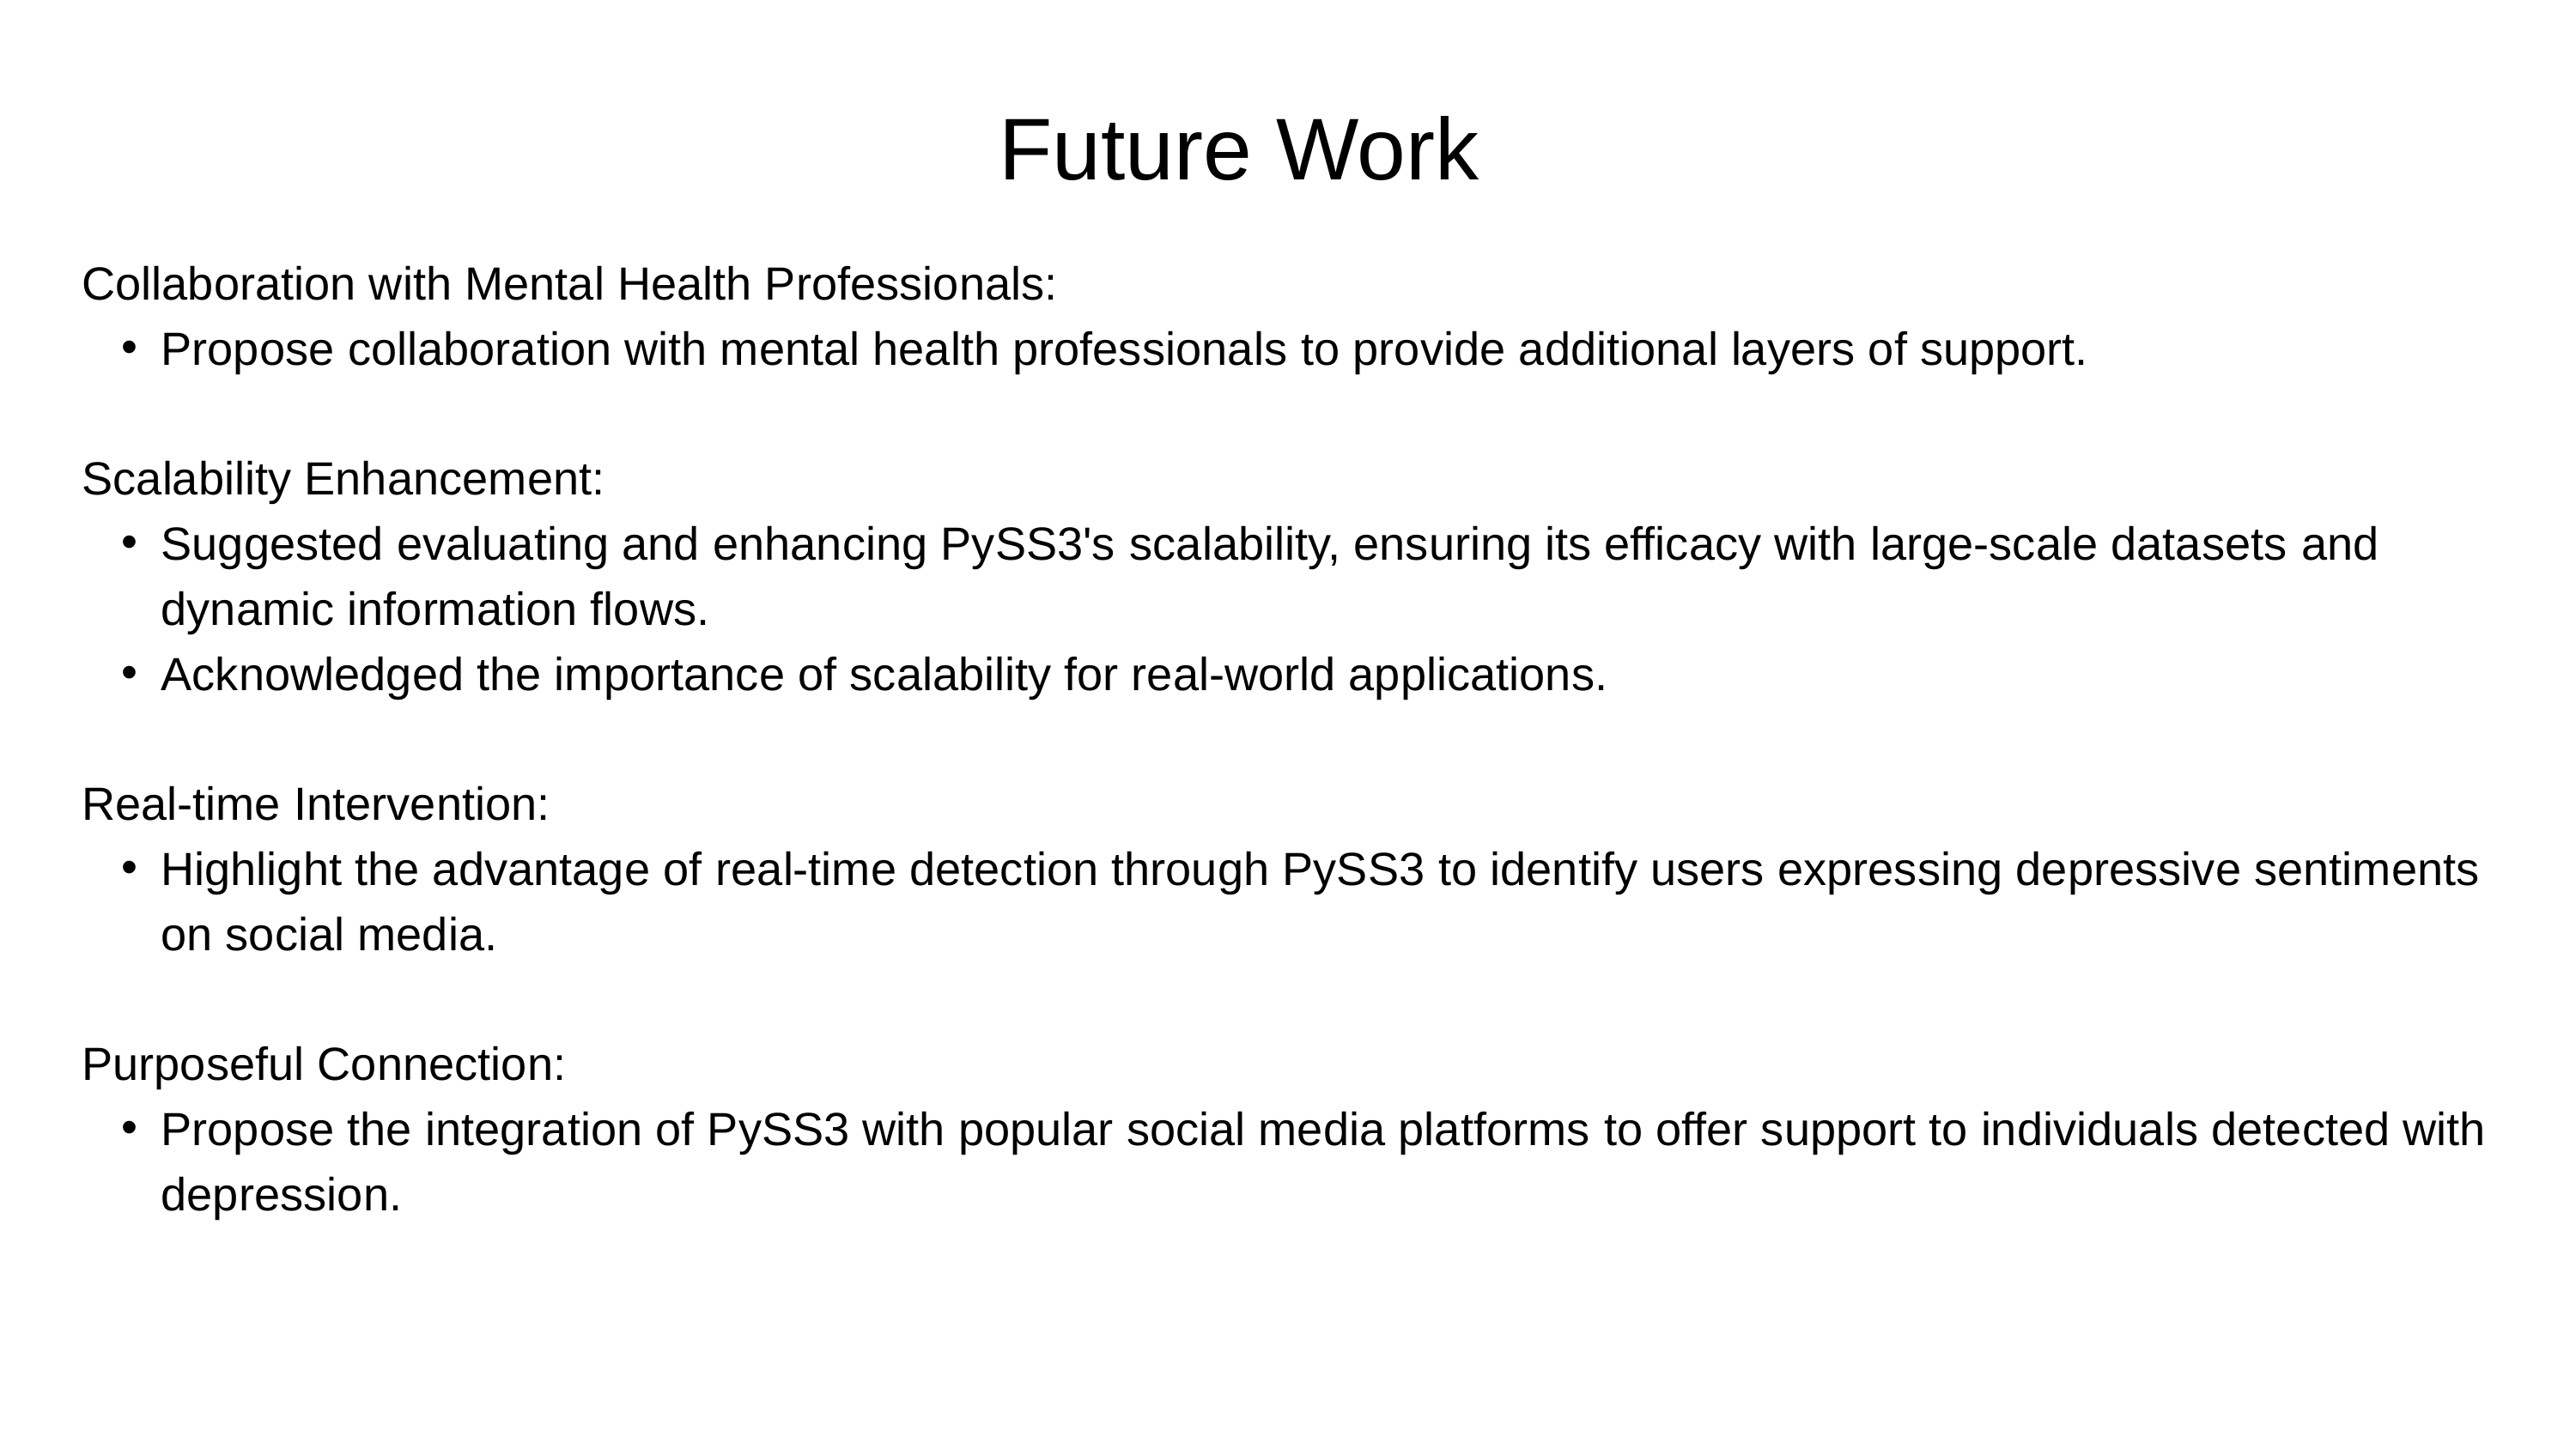

Future Work
Collaboration with Mental Health Professionals:
Propose collaboration with mental health professionals to provide additional layers of support.

Scalability Enhancement:
Suggested evaluating and enhancing PySS3's scalability, ensuring its efficacy with large-scale datasets and dynamic information flows.
Acknowledged the importance of scalability for real-world applications.

Real-time Intervention:
Highlight the advantage of real-time detection through PySS3 to identify users expressing depressive sentiments on social media.

Purposeful Connection:
Propose the integration of PySS3 with popular social media platforms to offer support to individuals detected with depression.